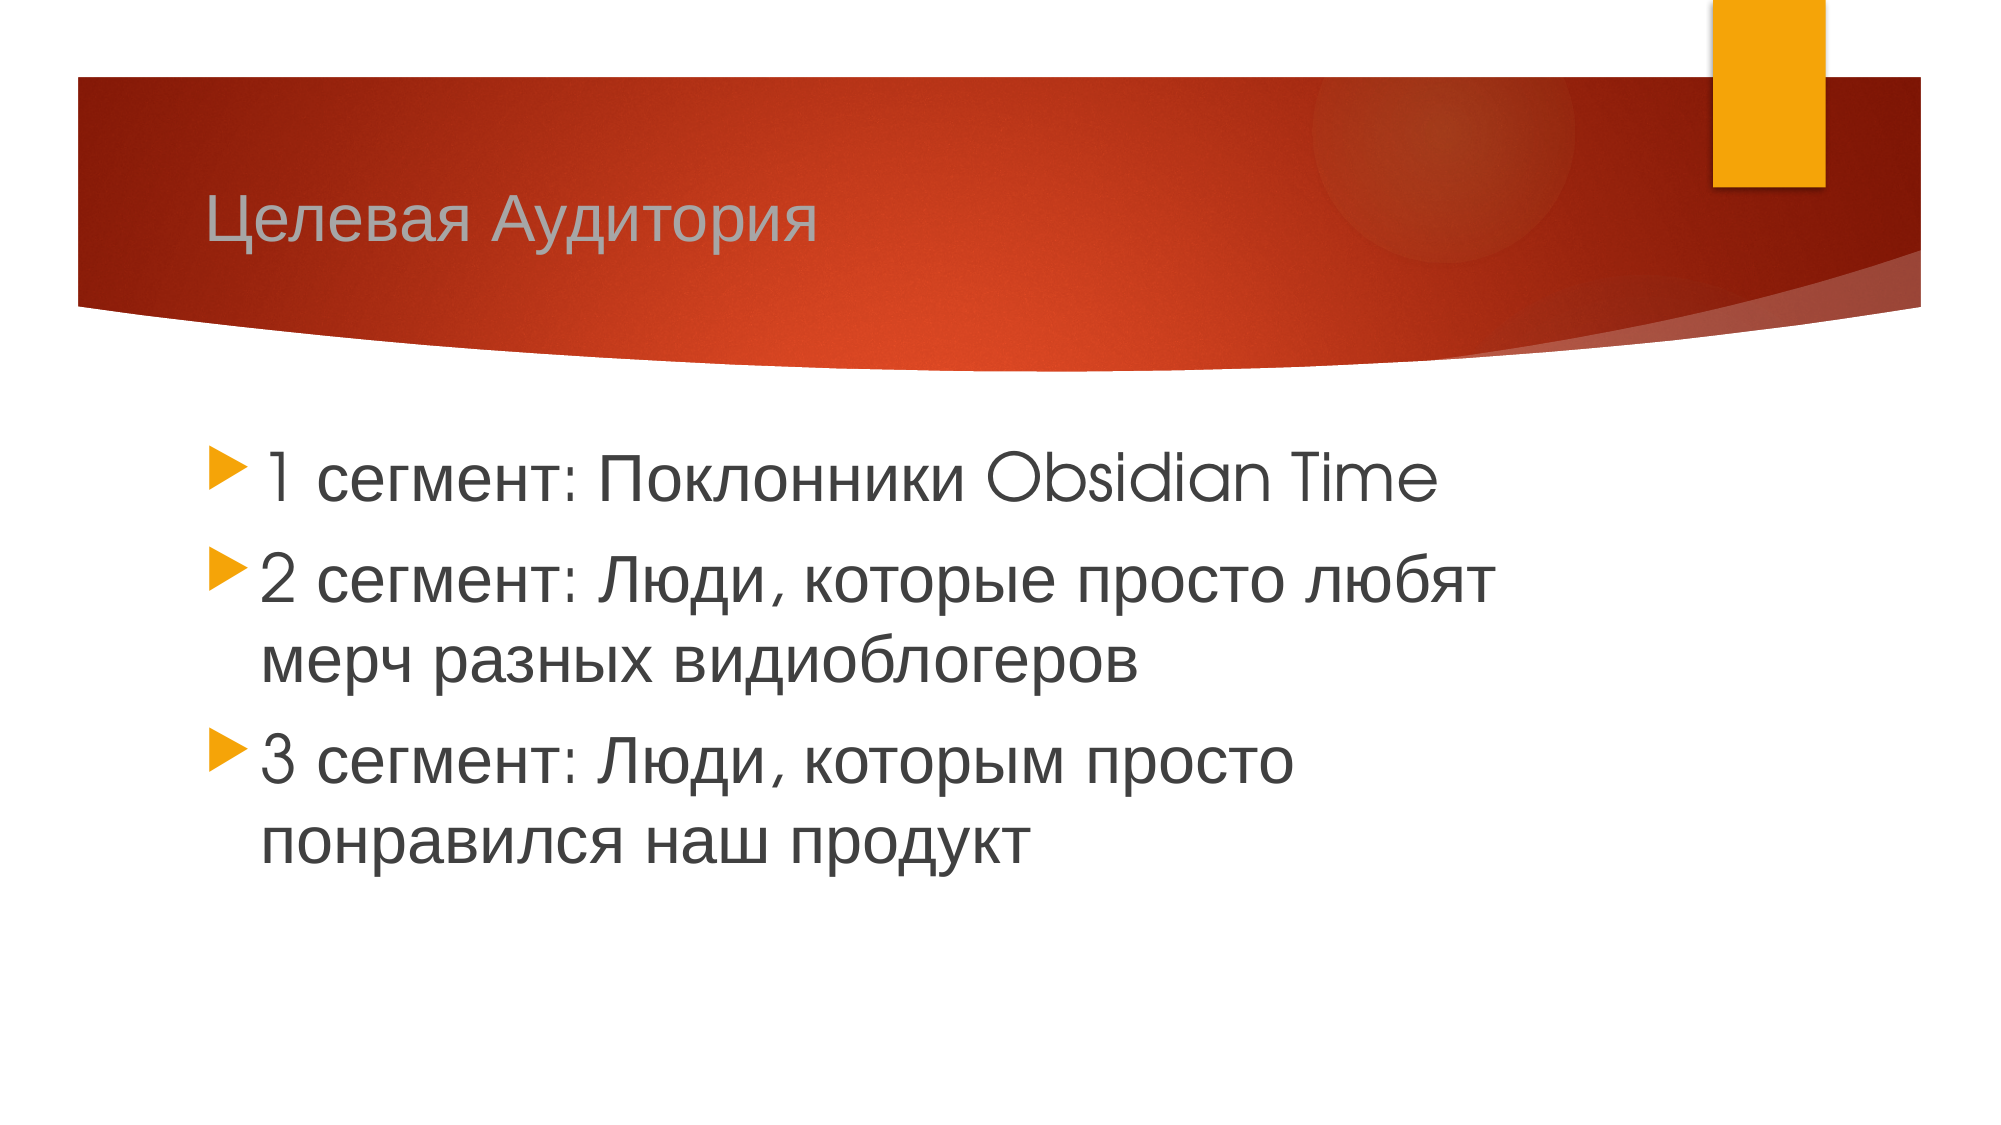

# Целевая Аудитория
1 сегмент: Поклонники Obsidian Time
2 сегмент: Люди, которые просто любят мерч разных видиоблогеров
3 сегмент: Люди, которым просто понравился наш продукт